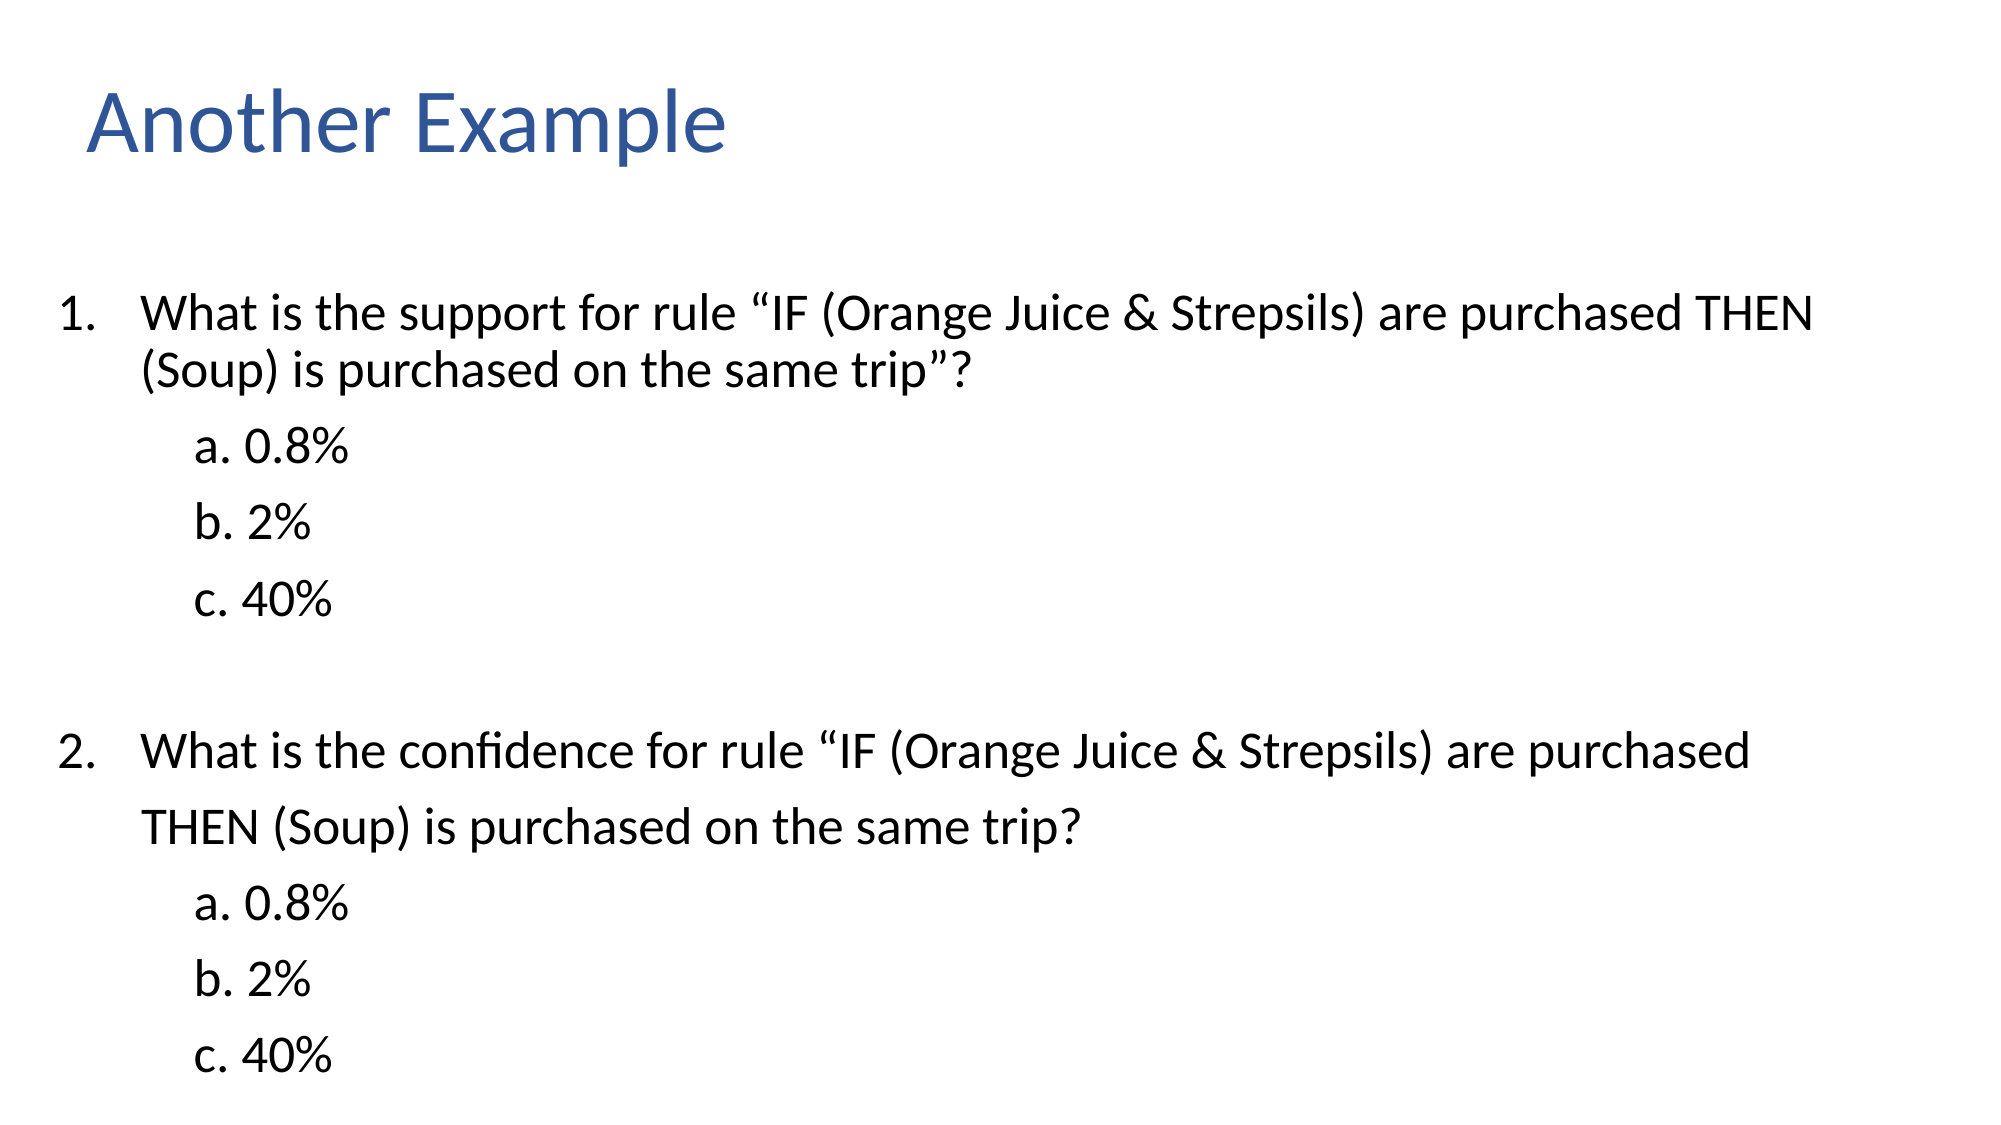

# Another Example
What is the support for rule “IF (Orange Juice & Strepsils) are purchased THEN (Soup) is purchased on the same trip”?
	a. 0.8%
	b. 2%
	c. 40%

What is the confidence for rule “IF (Orange Juice & Strepsils) are purchased
       THEN (Soup) is purchased on the same trip?
	a. 0.8%
	b. 2%
	c. 40%